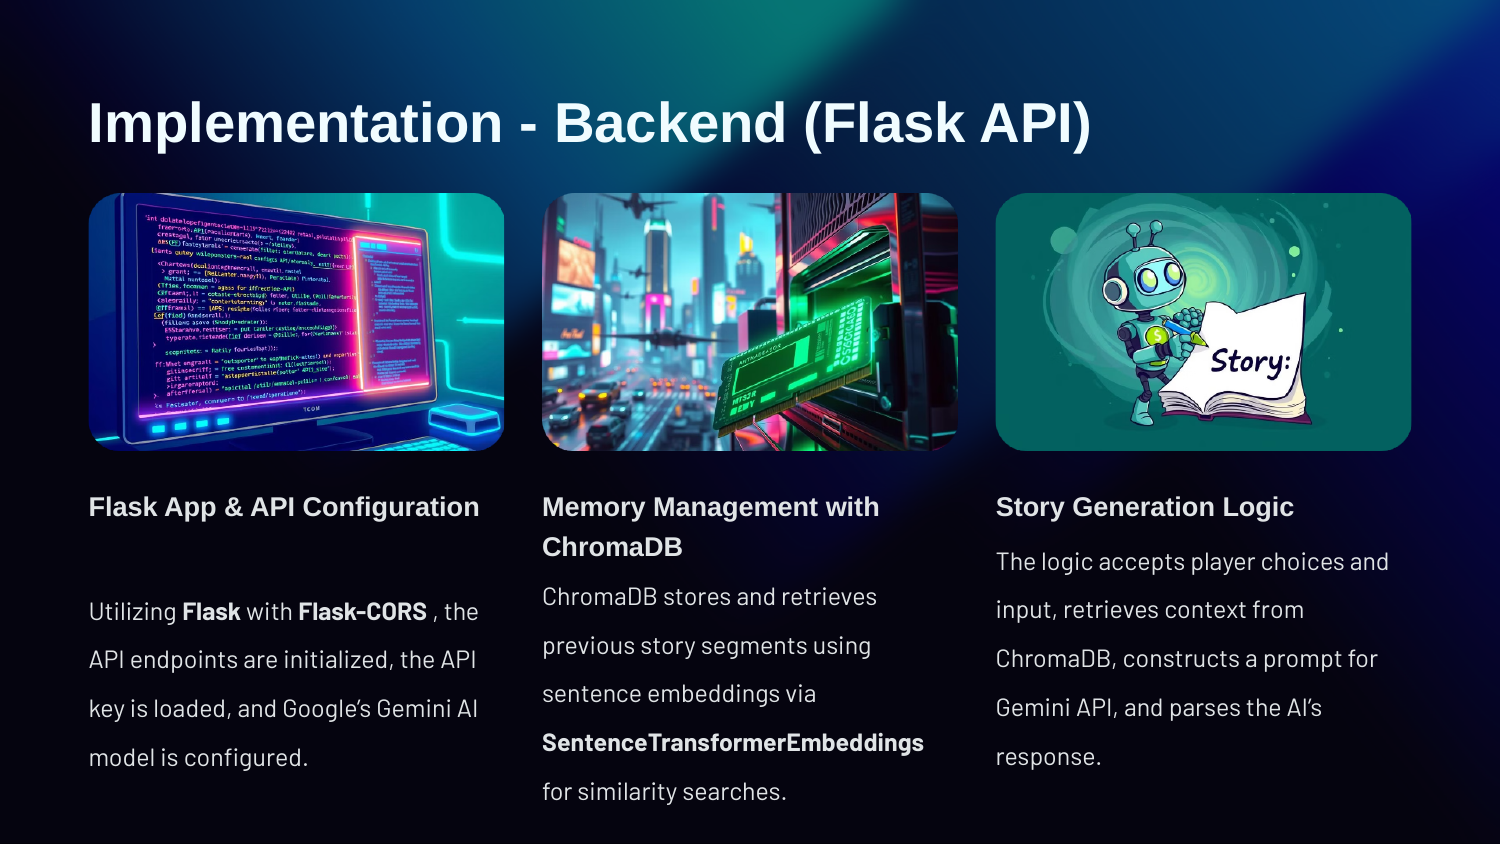

Implementation - Backend (Flask API)

Flask App & API Configuration

Memory Management with ChromaDB

Story Generation Logic

The logic accepts player choices and input, retrieves context from ChromaDB, constructs a prompt for Gemini API, and parses the AI’s response.

Utilizing Flask with Flask-CORS , the API endpoints are initialized, the API key is loaded, and Google’s Gemini AI model is configured.

ChromaDB stores and retrieves previous story segments using sentence embeddings via SentenceTransformerEmbeddings for similarity searches.